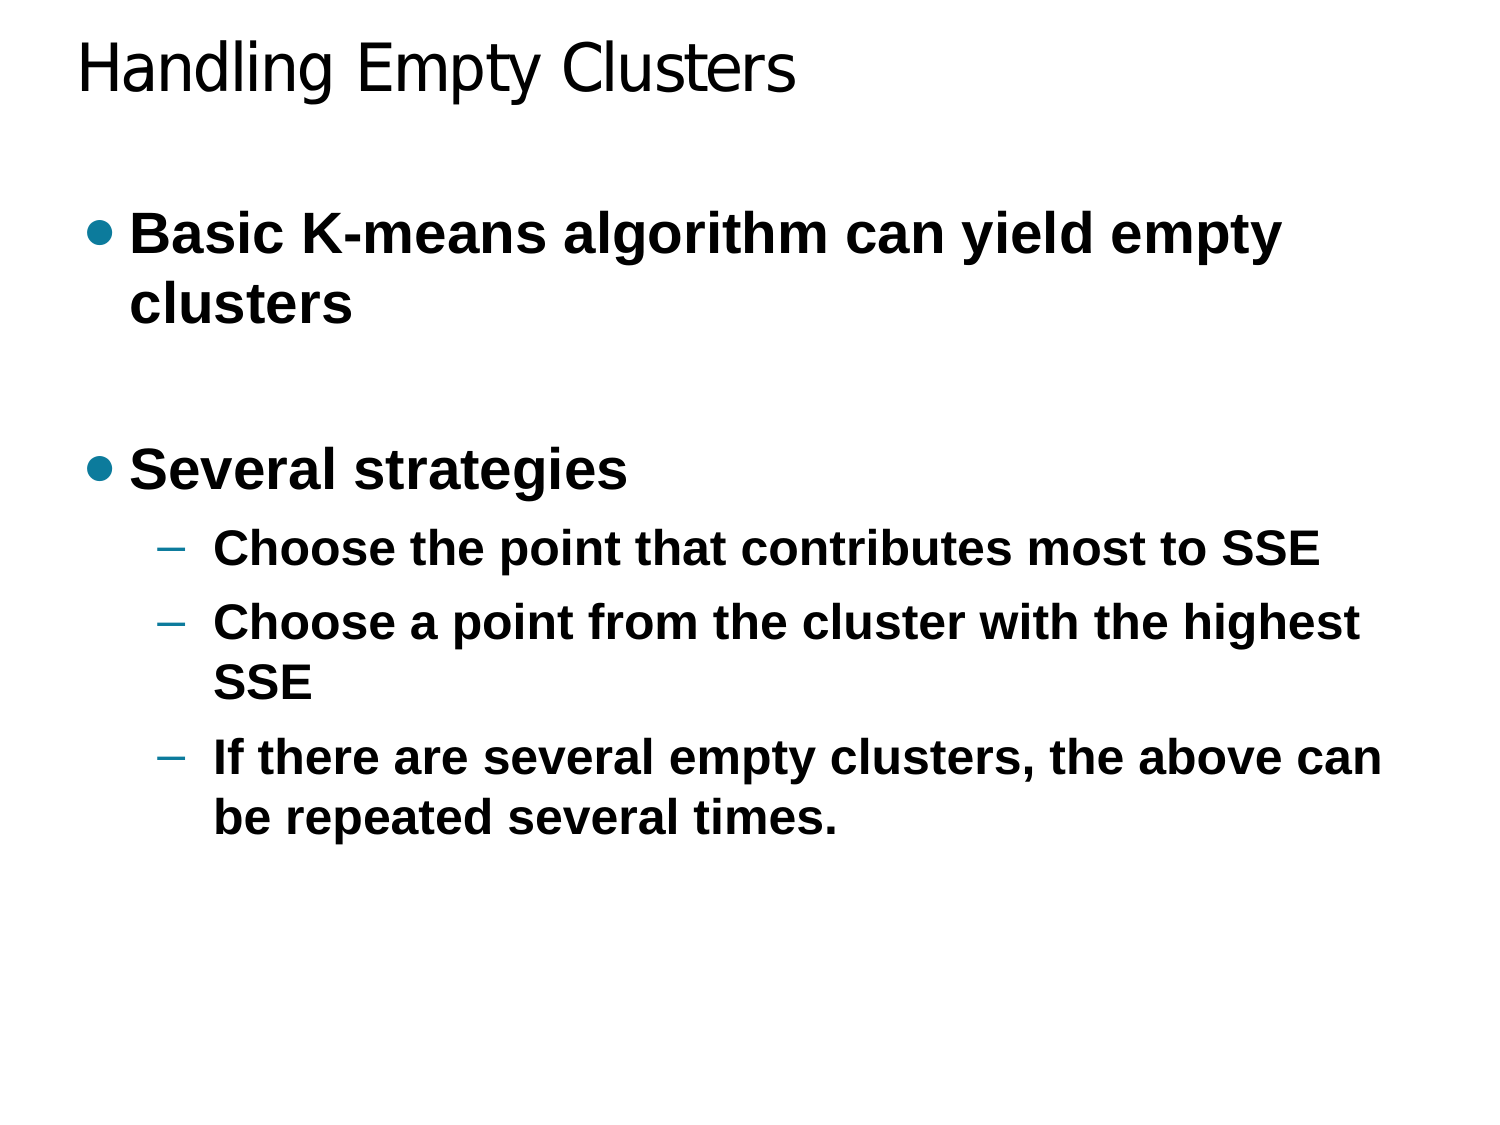

Handling Empty Clusters
Basic K-means algorithm can yield empty clusters

Several strategies
Choose the point that contributes most to SSE
Choose a point from the cluster with the highest SSE
If there are several empty clusters, the above can be repeated several times.